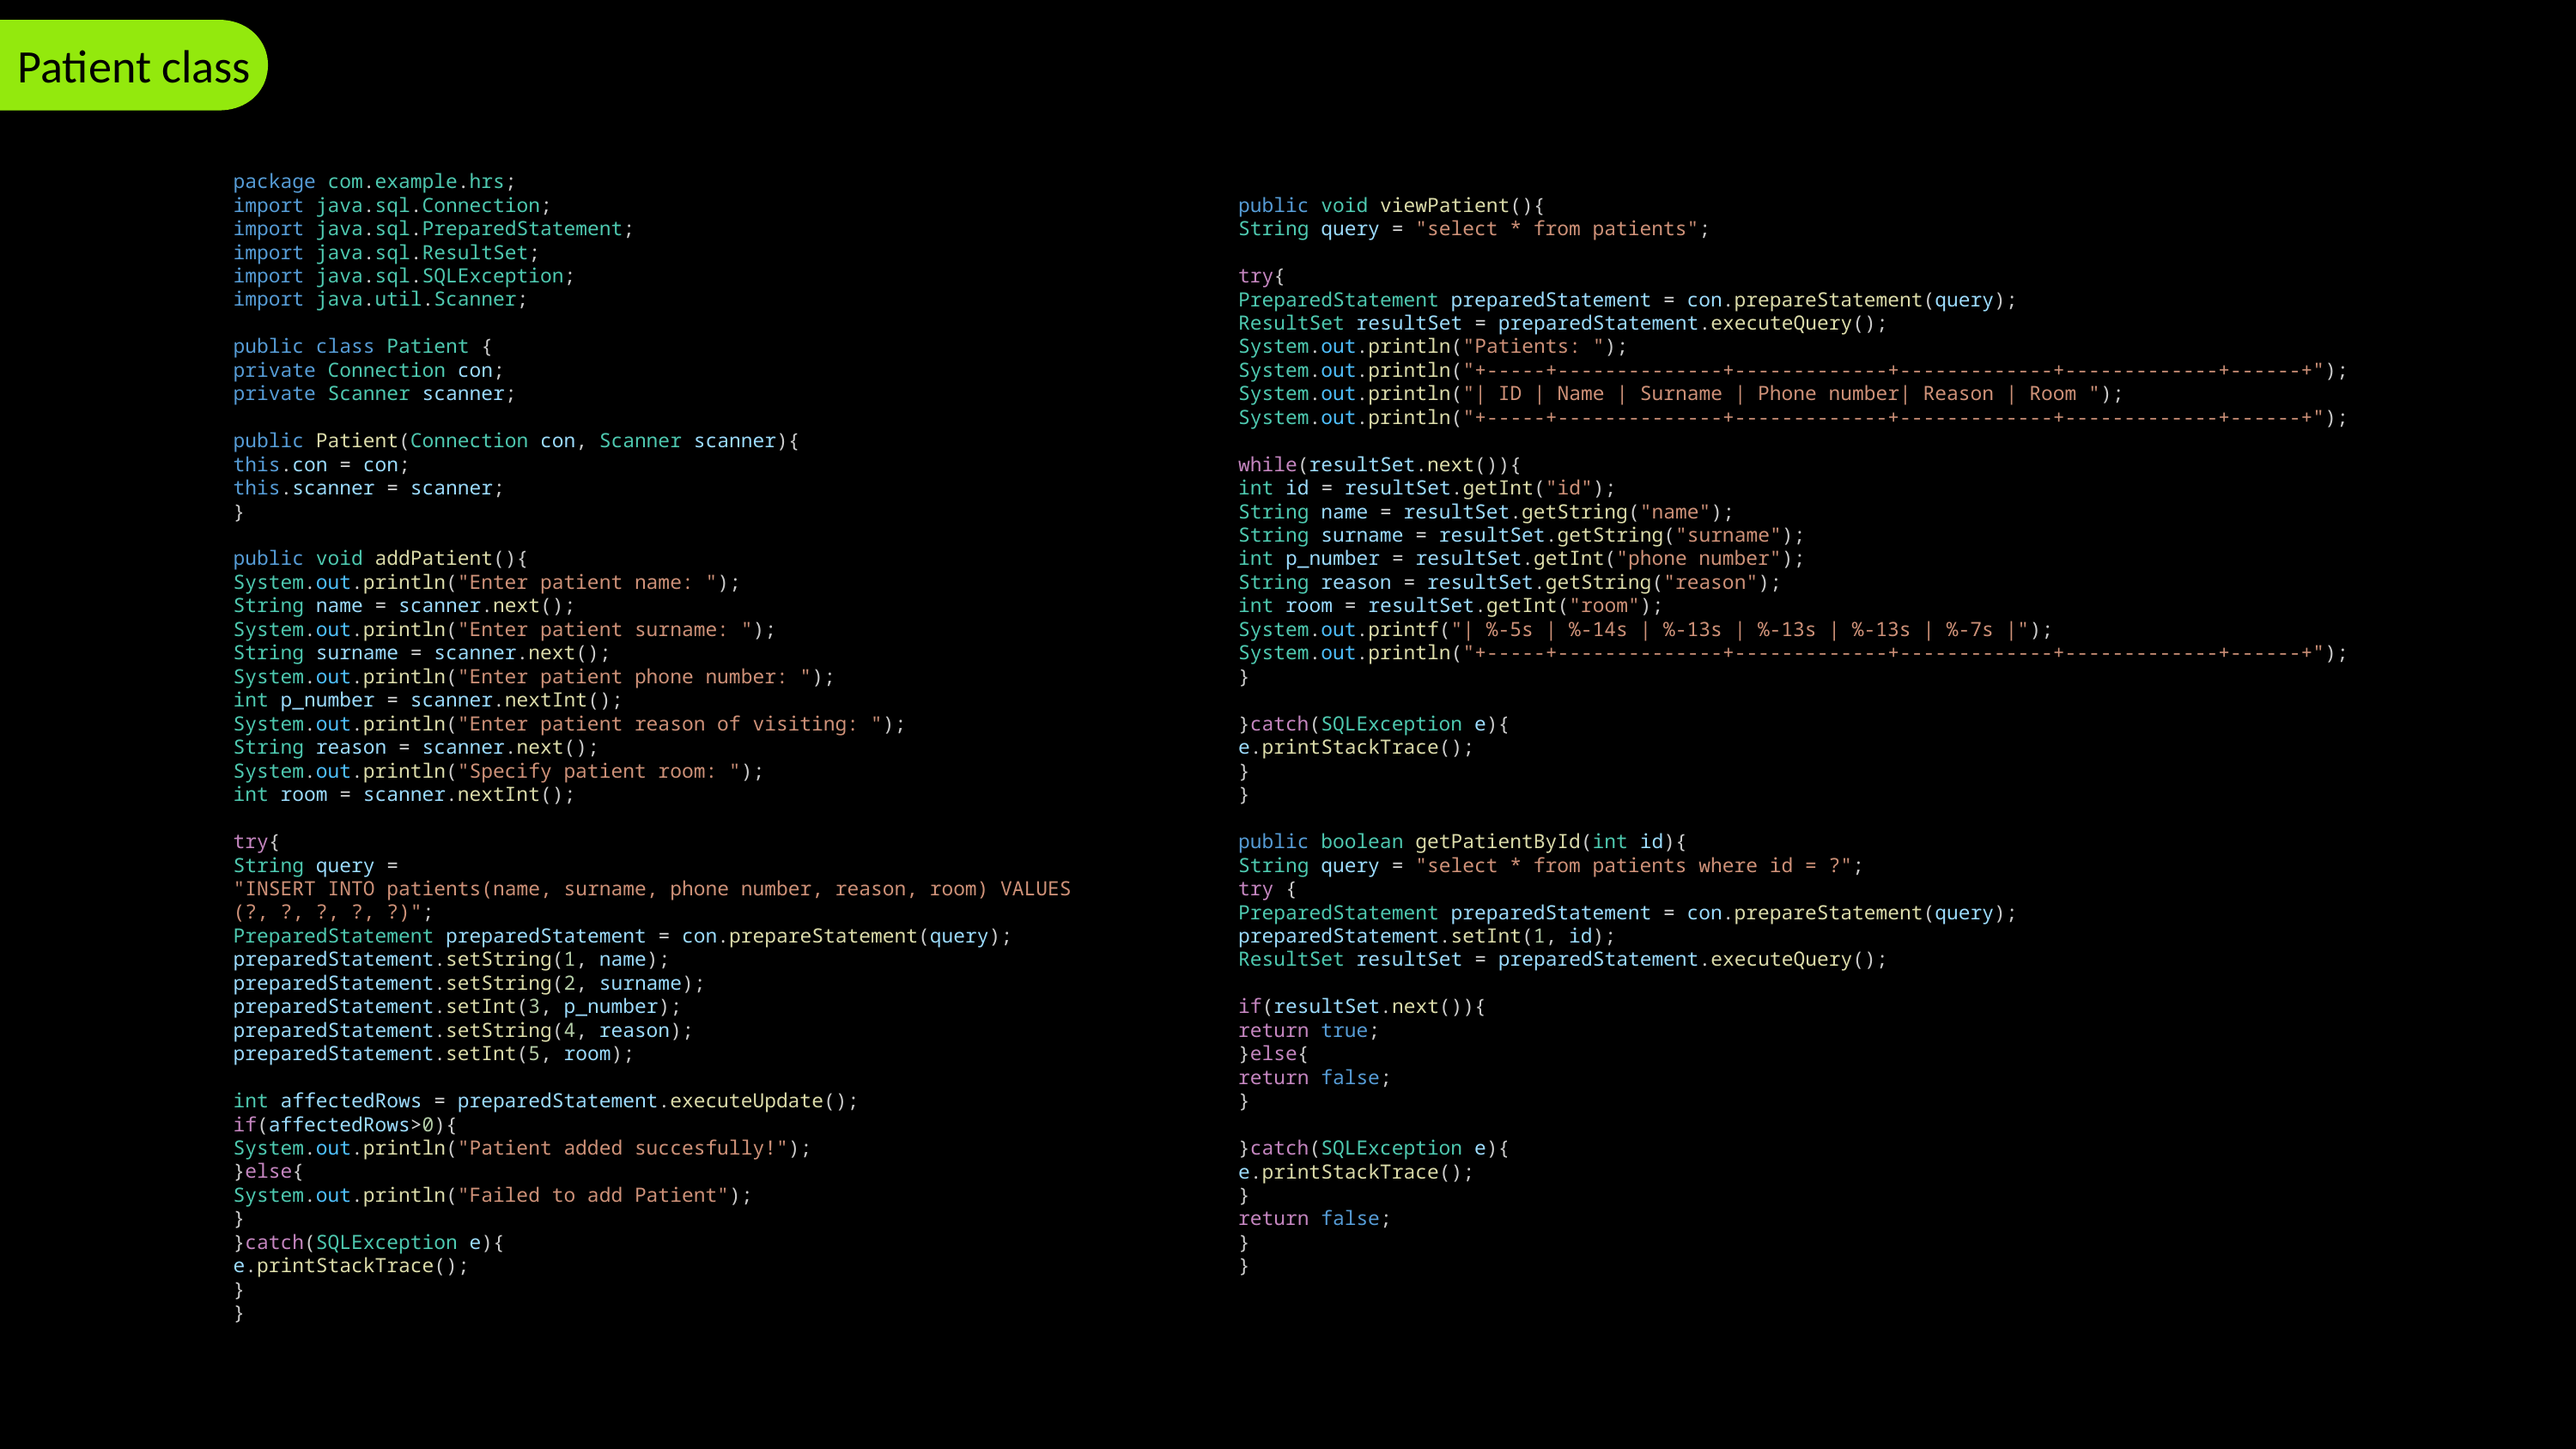

Patient class
package com.example.hrs;
import java.sql.Connection;
import java.sql.PreparedStatement;
import java.sql.ResultSet;
import java.sql.SQLException;
import java.util.Scanner;
public class Patient {
private Connection con;
private Scanner scanner;
public Patient(Connection con, Scanner scanner){
this.con = con;
this.scanner = scanner;
}
public void addPatient(){
System.out.println("Enter patient name: ");
String name = scanner.next();
System.out.println("Enter patient surname: ");
String surname = scanner.next();
System.out.println("Enter patient phone number: ");
int p_number = scanner.nextInt();
System.out.println("Enter patient reason of visiting: ");
String reason = scanner.next();
System.out.println("Specify patient room: ");
int room = scanner.nextInt();
try{
String query =
"INSERT INTO patients(name, surname, phone number, reason, room) VALUES (?, ?, ?, ?, ?)";
PreparedStatement preparedStatement = con.prepareStatement(query);
preparedStatement.setString(1, name);
preparedStatement.setString(2, surname);
preparedStatement.setInt(3, p_number);
preparedStatement.setString(4, reason);
preparedStatement.setInt(5, room);
int affectedRows = preparedStatement.executeUpdate();
if(affectedRows>0){
System.out.println("Patient added succesfully!");
}else{
System.out.println("Failed to add Patient");
}
}catch(SQLException e){
e.printStackTrace();
}
}

public void viewPatient(){
String query = "select * from patients";
try{
PreparedStatement preparedStatement = con.prepareStatement(query);
ResultSet resultSet = preparedStatement.executeQuery();
System.out.println("Patients: ");
System.out.println("+-----+--------------+-------------+-------------+-------------+------+");
System.out.println("| ID | Name | Surname | Phone number| Reason | Room ");
System.out.println("+-----+--------------+-------------+-------------+-------------+------+");
while(resultSet.next()){
int id = resultSet.getInt("id");
String name = resultSet.getString("name");
String surname = resultSet.getString("surname");
int p_number = resultSet.getInt("phone number");
String reason = resultSet.getString("reason");
int room = resultSet.getInt("room");
System.out.printf("| %-5s | %-14s | %-13s | %-13s | %-13s | %-7s |");
System.out.println("+-----+--------------+-------------+-------------+-------------+------+");
}
}catch(SQLException e){
e.printStackTrace();
}
}
public boolean getPatientById(int id){
String query = "select * from patients where id = ?";
try {
PreparedStatement preparedStatement = con.prepareStatement(query);
preparedStatement.setInt(1, id);
ResultSet resultSet = preparedStatement.executeQuery();
if(resultSet.next()){
return true;
}else{
return false;
}
}catch(SQLException e){
e.printStackTrace();
}
return false;
}
}